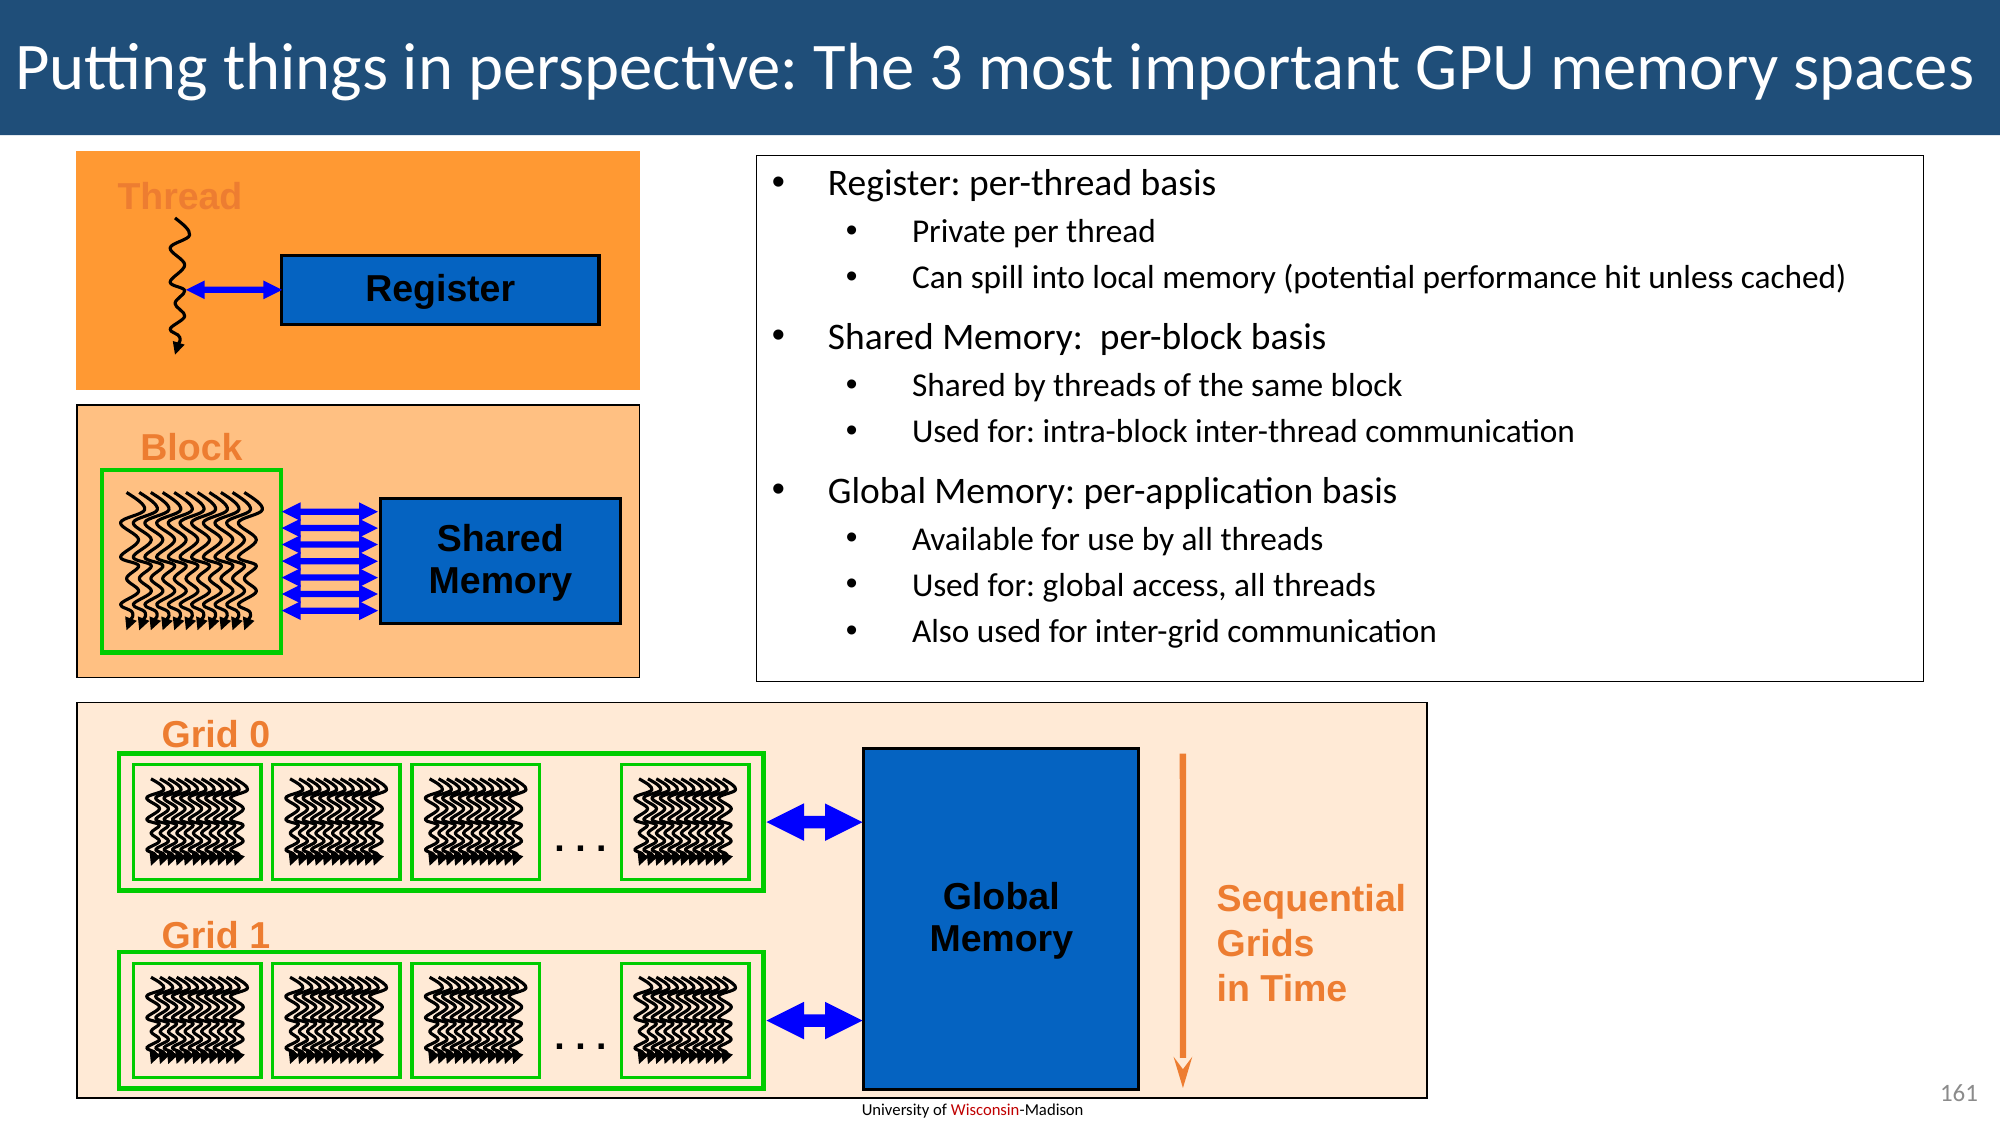

# Putting things in perspective: The 3 most important GPU memory spaces

Thread

Register

Register: per-thread basis
Private per thread
Can spill into local memory (potential performance hit unless cached)
Shared Memory:  per-block basis
Shared by threads of the same block
Used for: intra-block inter-thread communication
Global Memory: per-application basis
Available for use by all threads
Used for: global access, all threads
Also used for inter-grid communication

Block

Shared
Memory

Grid 0
Global
Memory

. . .

Sequential
Grids
in Time
Grid 1

. . .

161